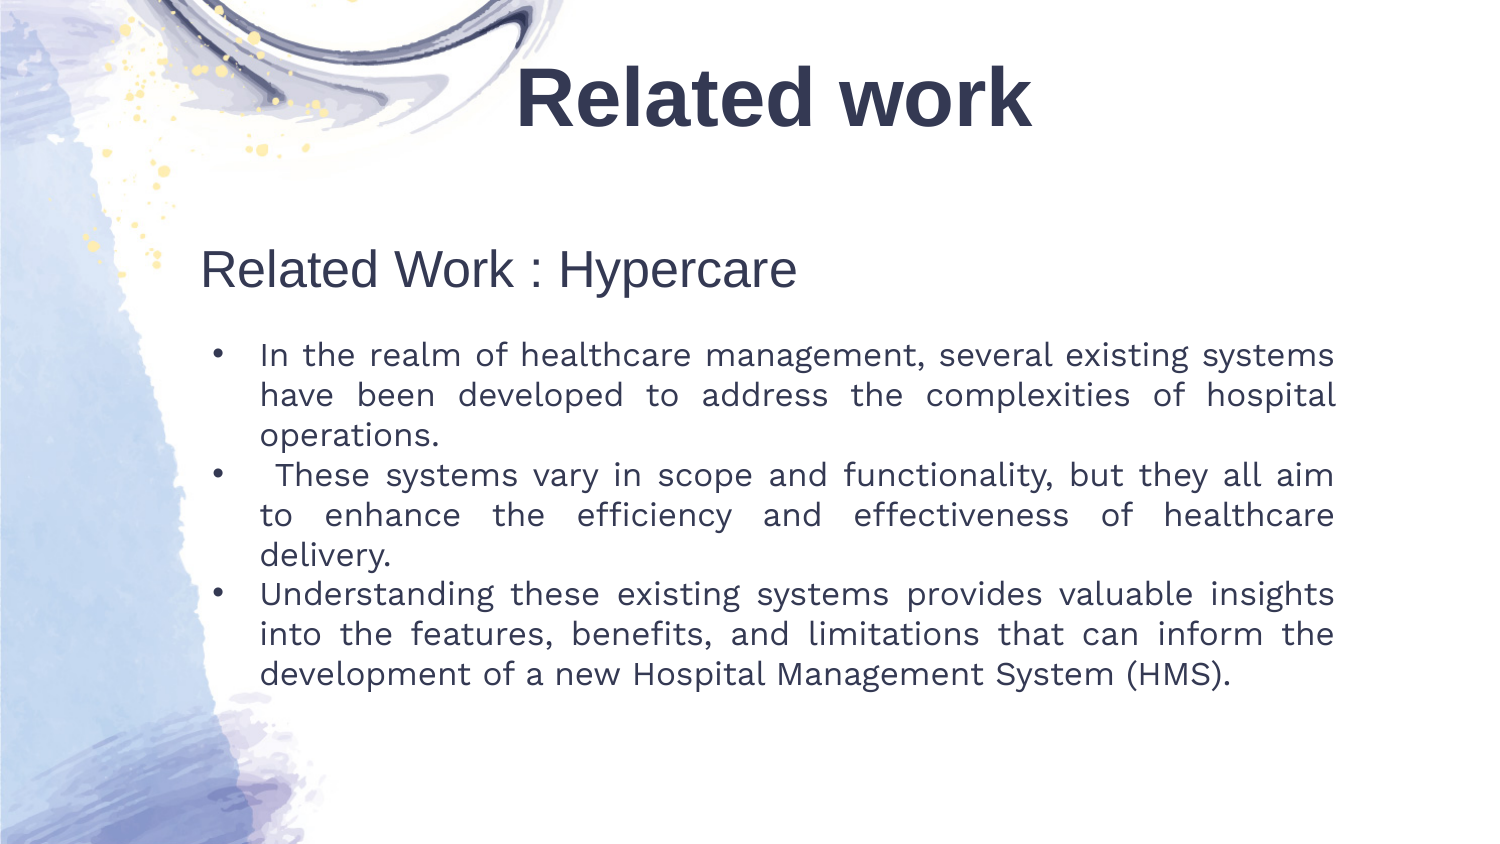

Related work
# Related Work : Hypercare

In the realm of healthcare management, several existing systems have been developed to address the complexities of hospital operations.
 These systems vary in scope and functionality, but they all aim to enhance the efficiency and effectiveness of healthcare delivery.
Understanding these existing systems provides valuable insights into the features, benefits, and limitations that can inform the development of a new Hospital Management System (HMS).